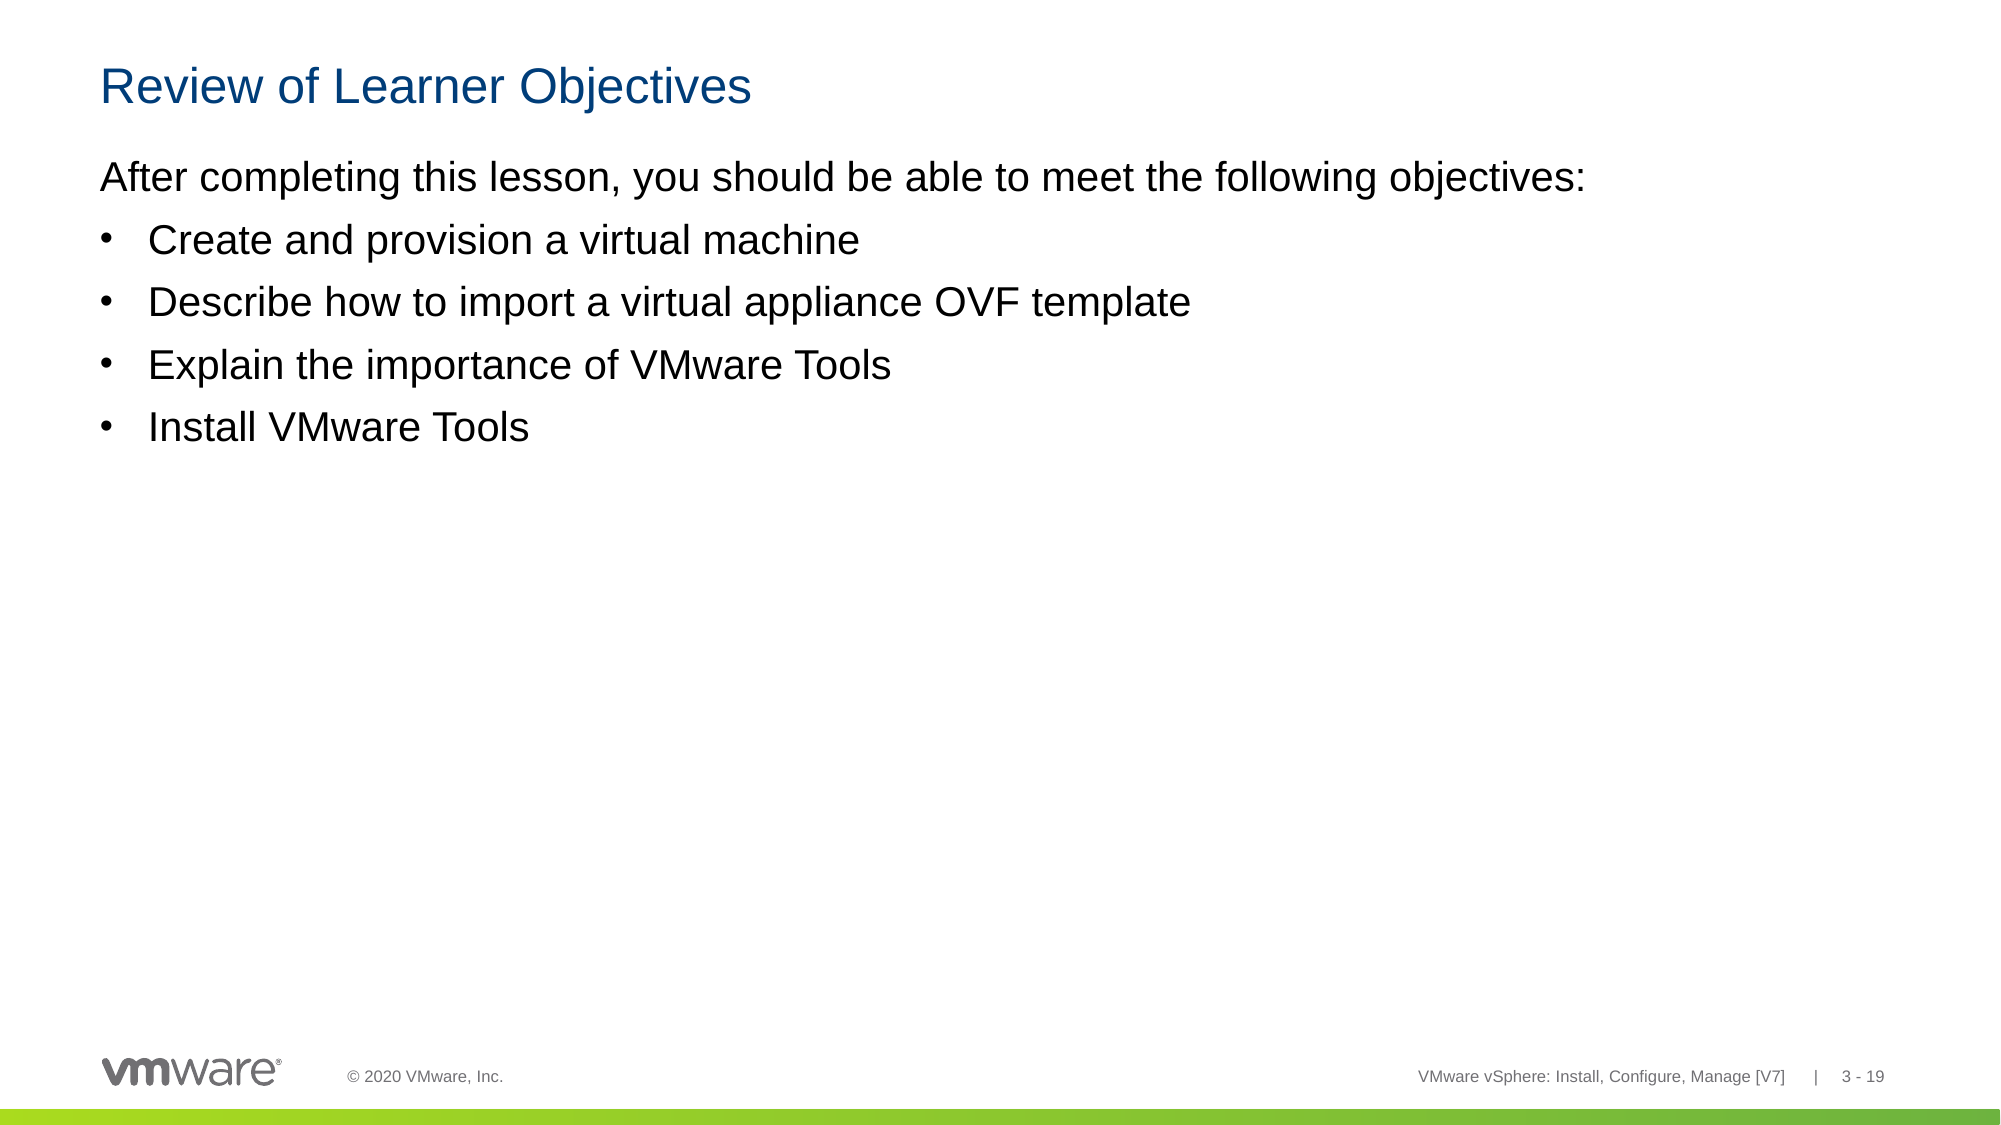

# Review of Learner Objectives
After completing this lesson, you should be able to meet the following objectives:
Create and provision a virtual machine
Describe how to import a virtual appliance OVF template
Explain the importance of VMware Tools
Install VMware Tools
VMware vSphere: Install, Configure, Manage [V7]      |     3 - 19